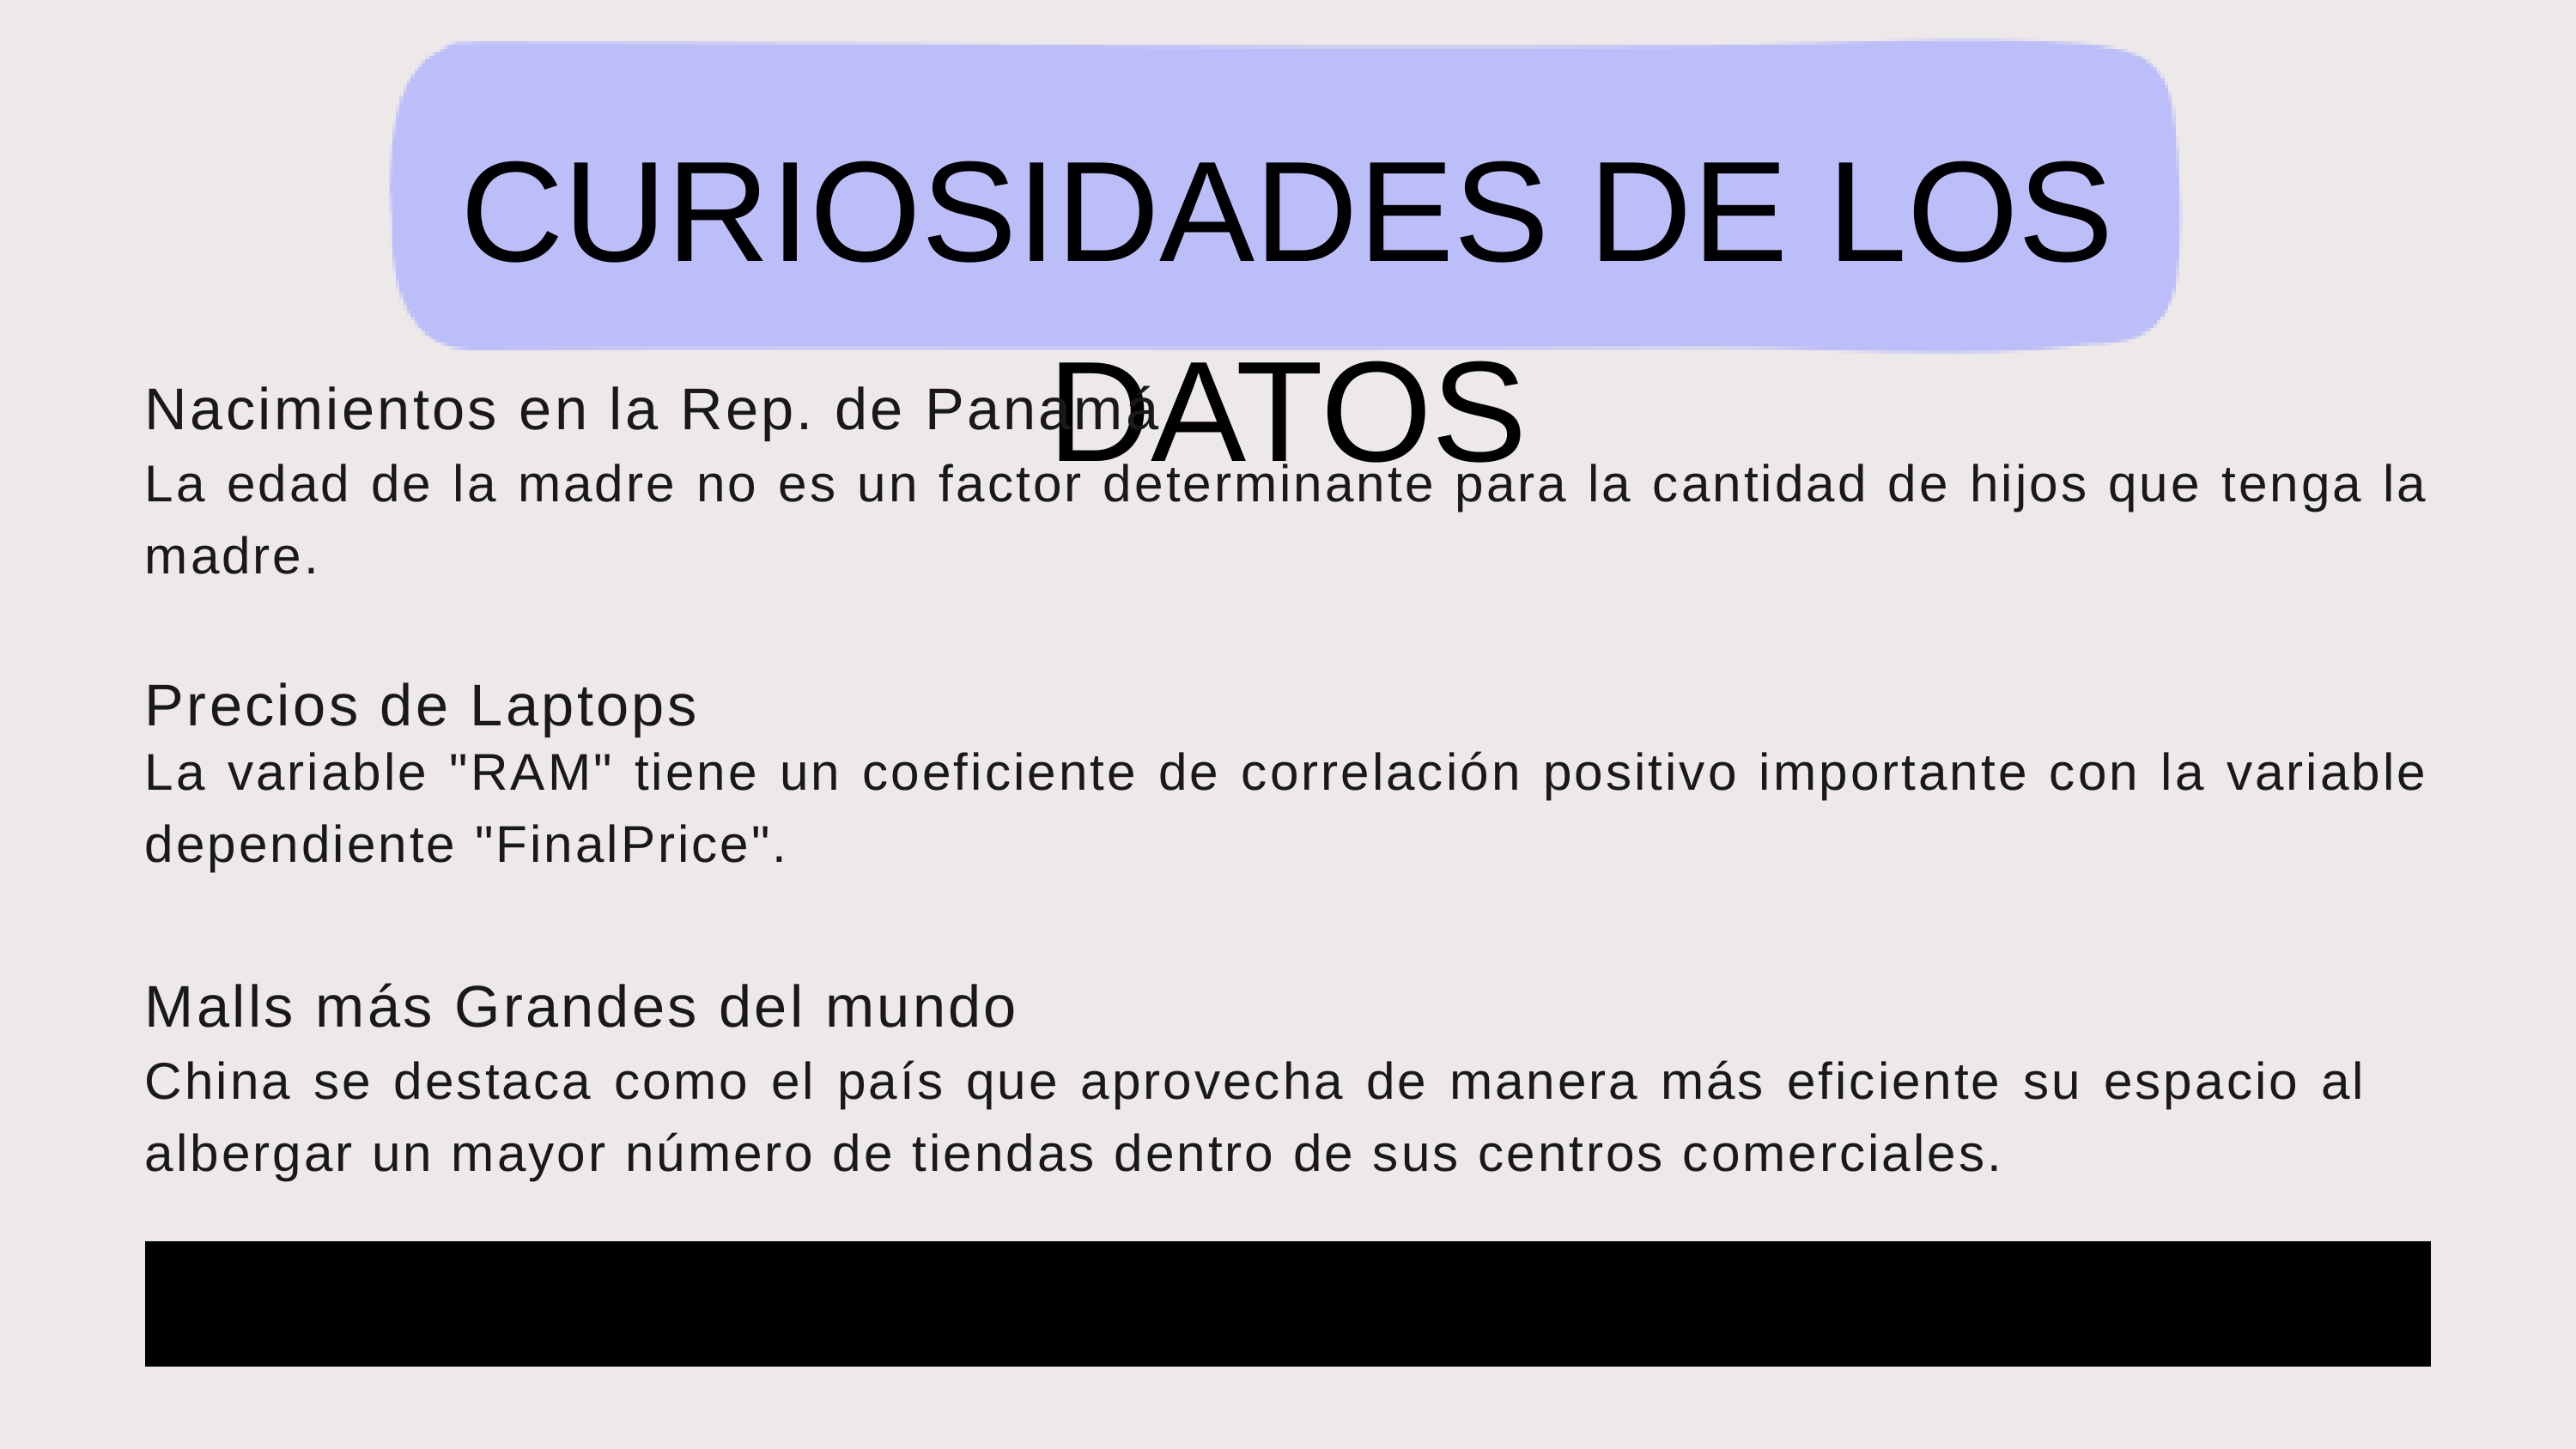

CURIOSIDADES DE LOS DATOS
Nacimientos en la Rep. de Panamá
La edad de la madre no es un factor determinante para la cantidad de hijos que tenga la madre.
Precios de Laptops
La variable "RAM" tiene un coeficiente de correlación positivo importante con la variable dependiente "FinalPrice".
Malls más Grandes del mundo
China se destaca como el país que aprovecha de manera más eficiente su espacio al albergar un mayor número de tiendas dentro de sus centros comerciales.